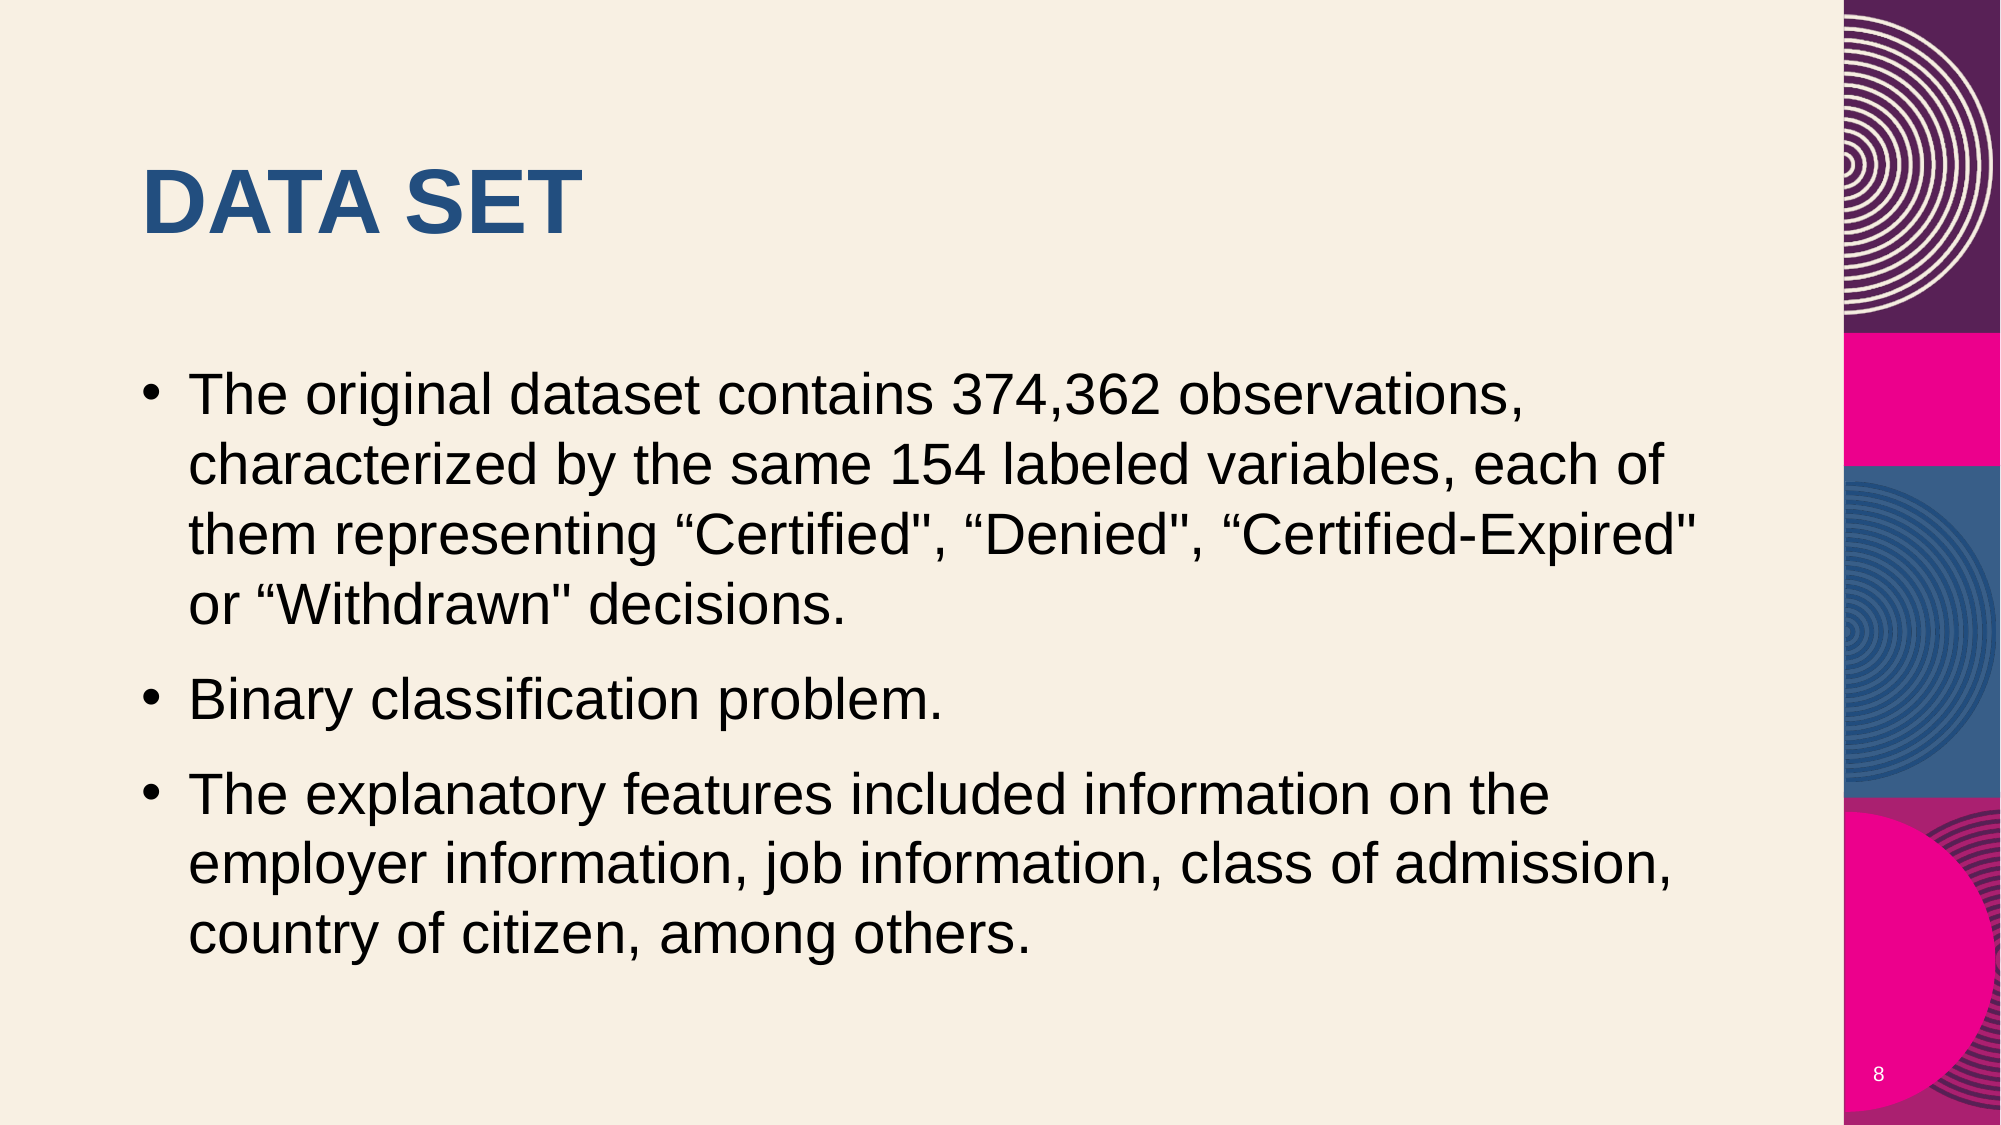

# Data set
The original dataset contains 374,362 observations, characterized by the same 154 labeled variables, each of them representing “Certified", “Denied", “Certified-Expired" or “Withdrawn" decisions.
Binary classification problem.
The explanatory features included information on the employer information, job information, class of admission, country of citizen, among others.
8